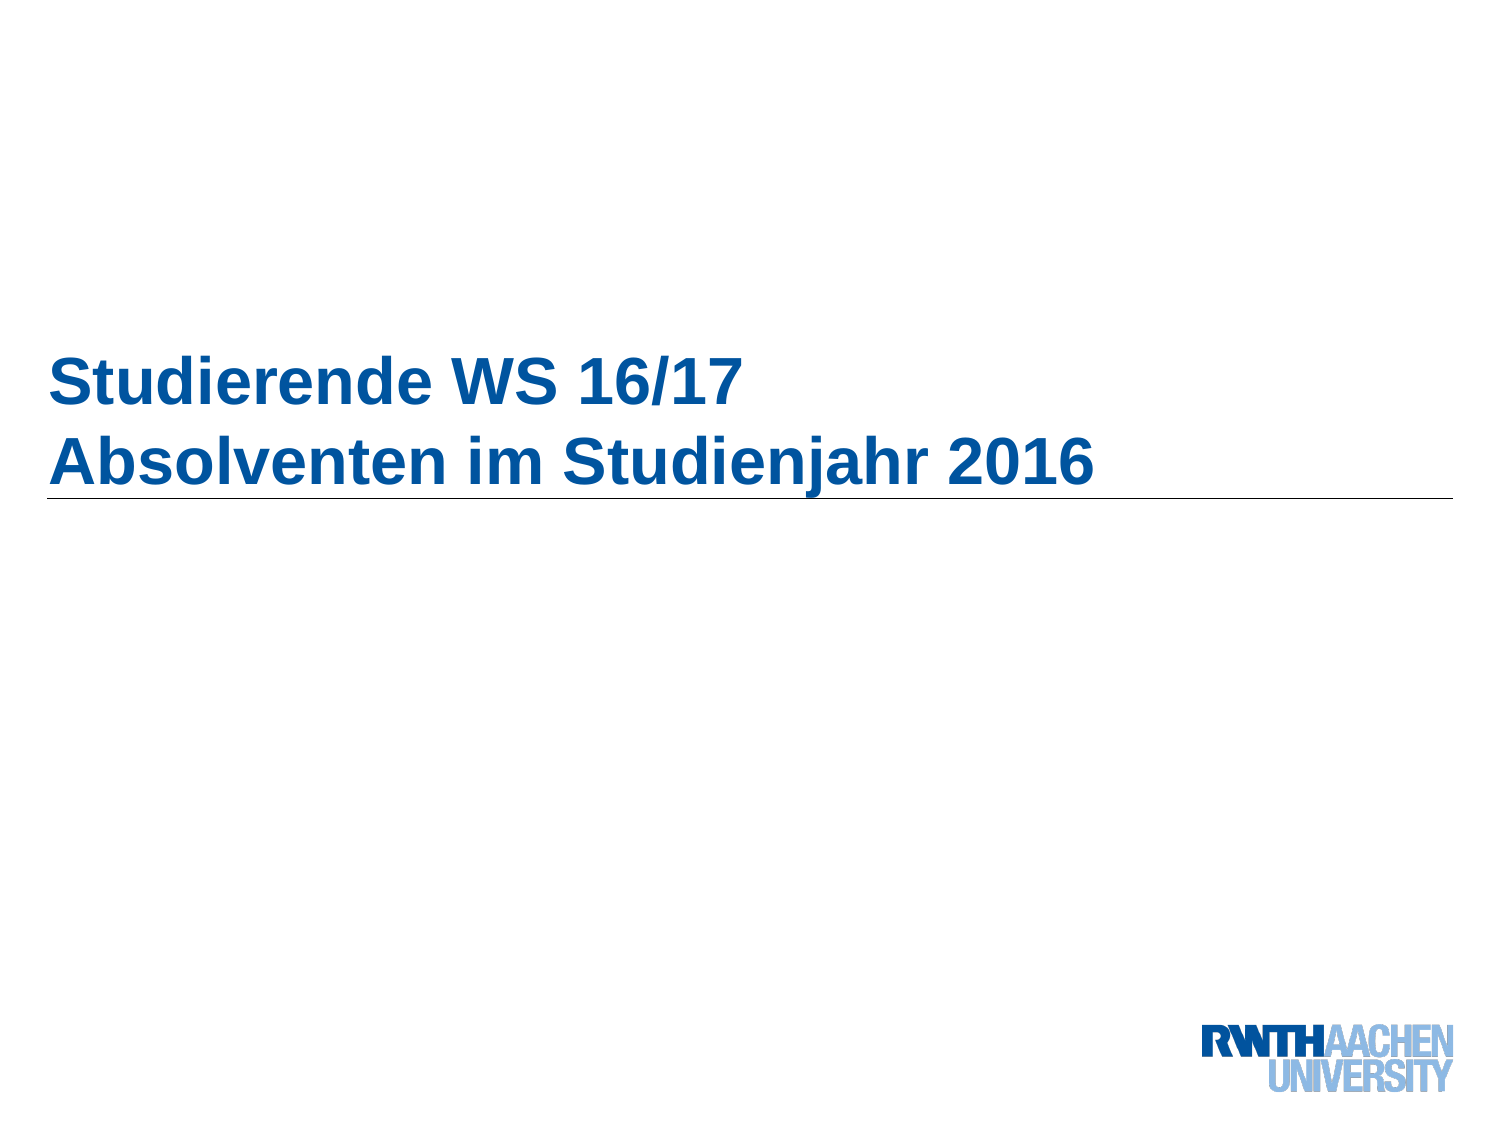

# Studierende WS 16/17 Absolventen im Studienjahr 2016